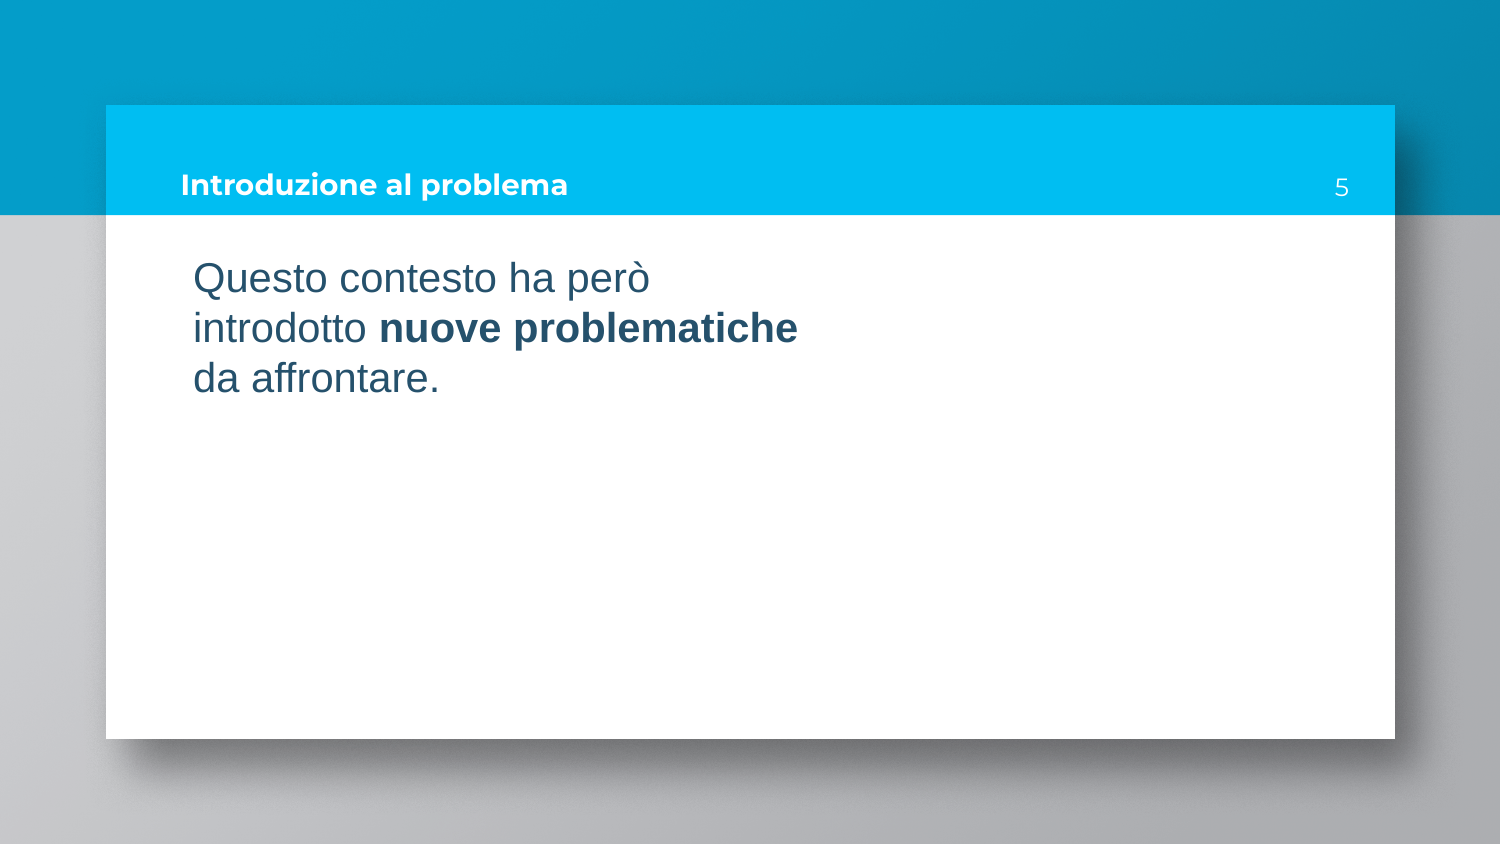

# Introduzione al problema
5
Questo contesto ha però introdotto nuove problematiche da affrontare.